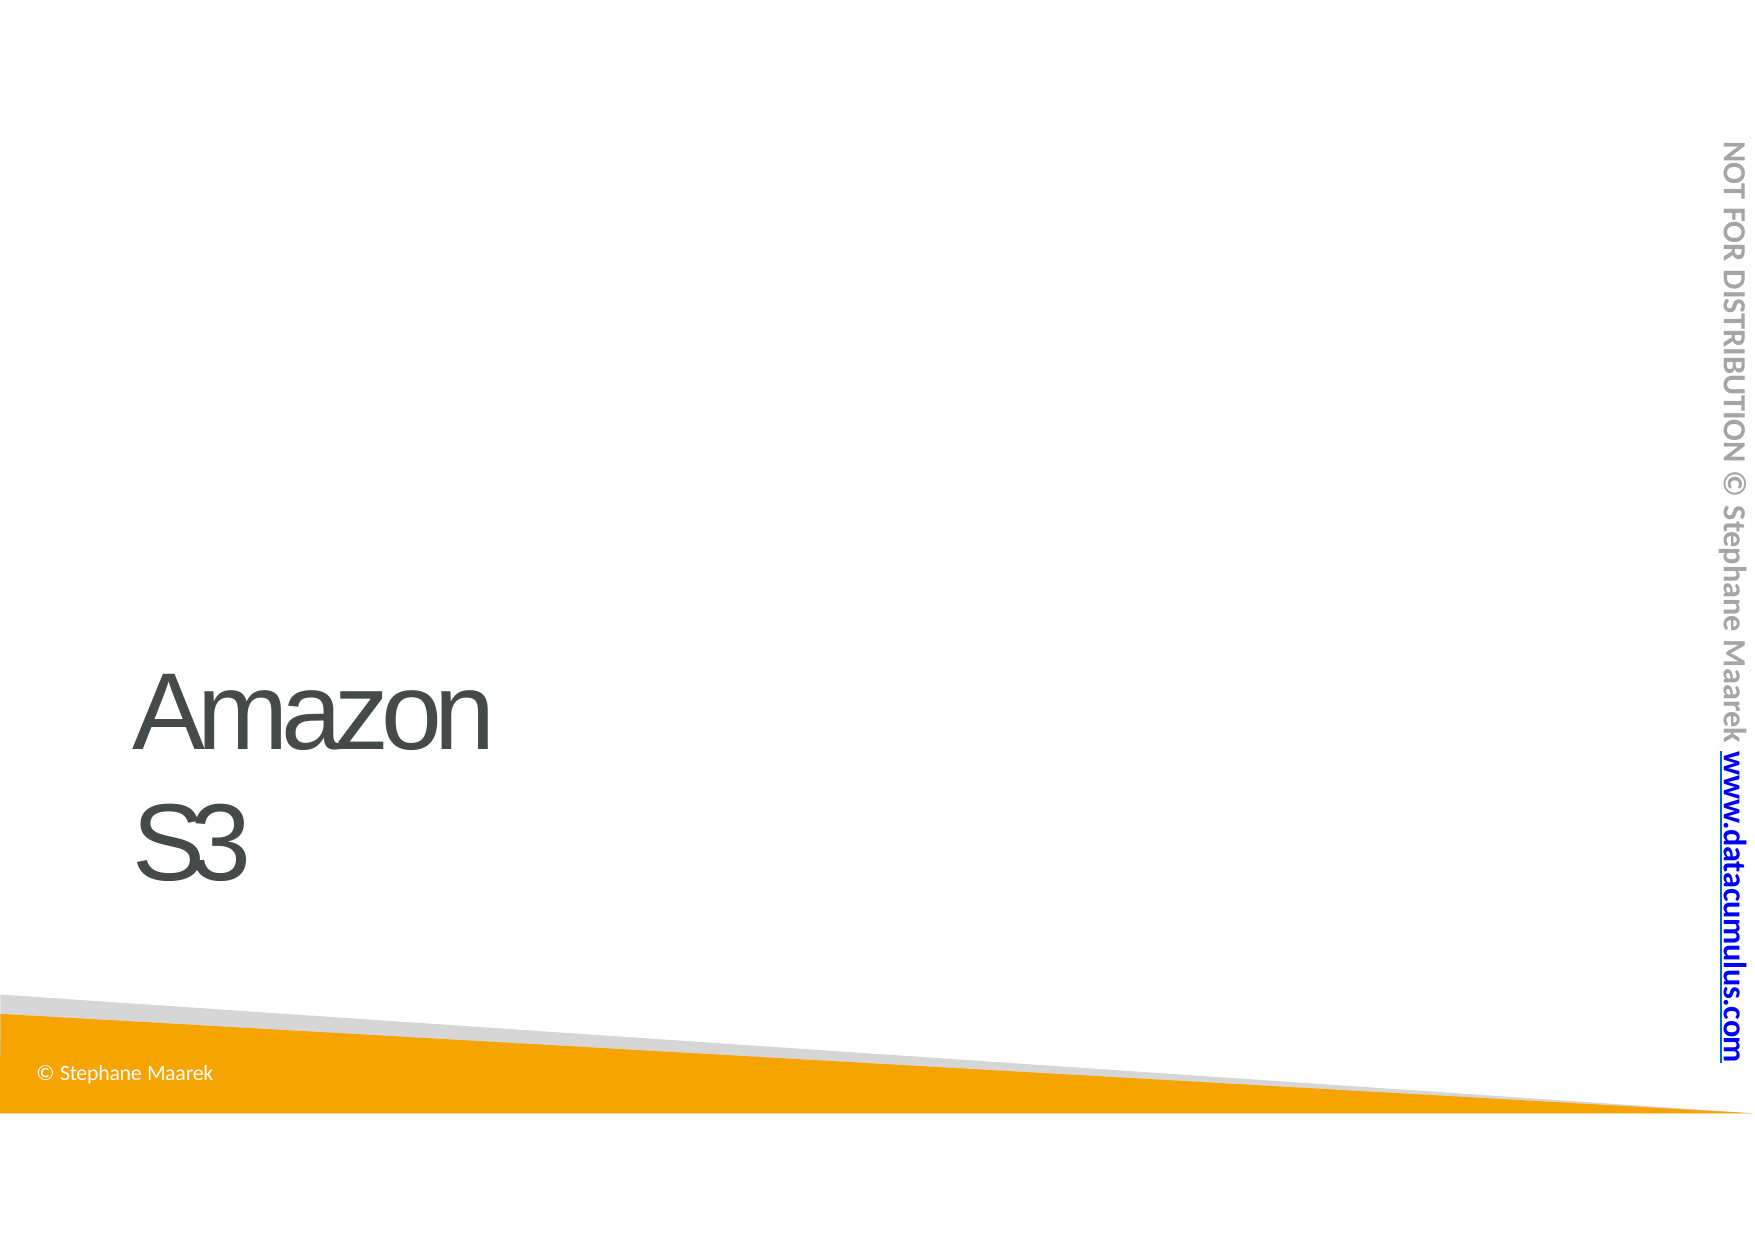

NOT FOR DISTRIBUTION © Stephane Maarek www.datacumulus.com
# Amazon S3
© Stephane Maarek